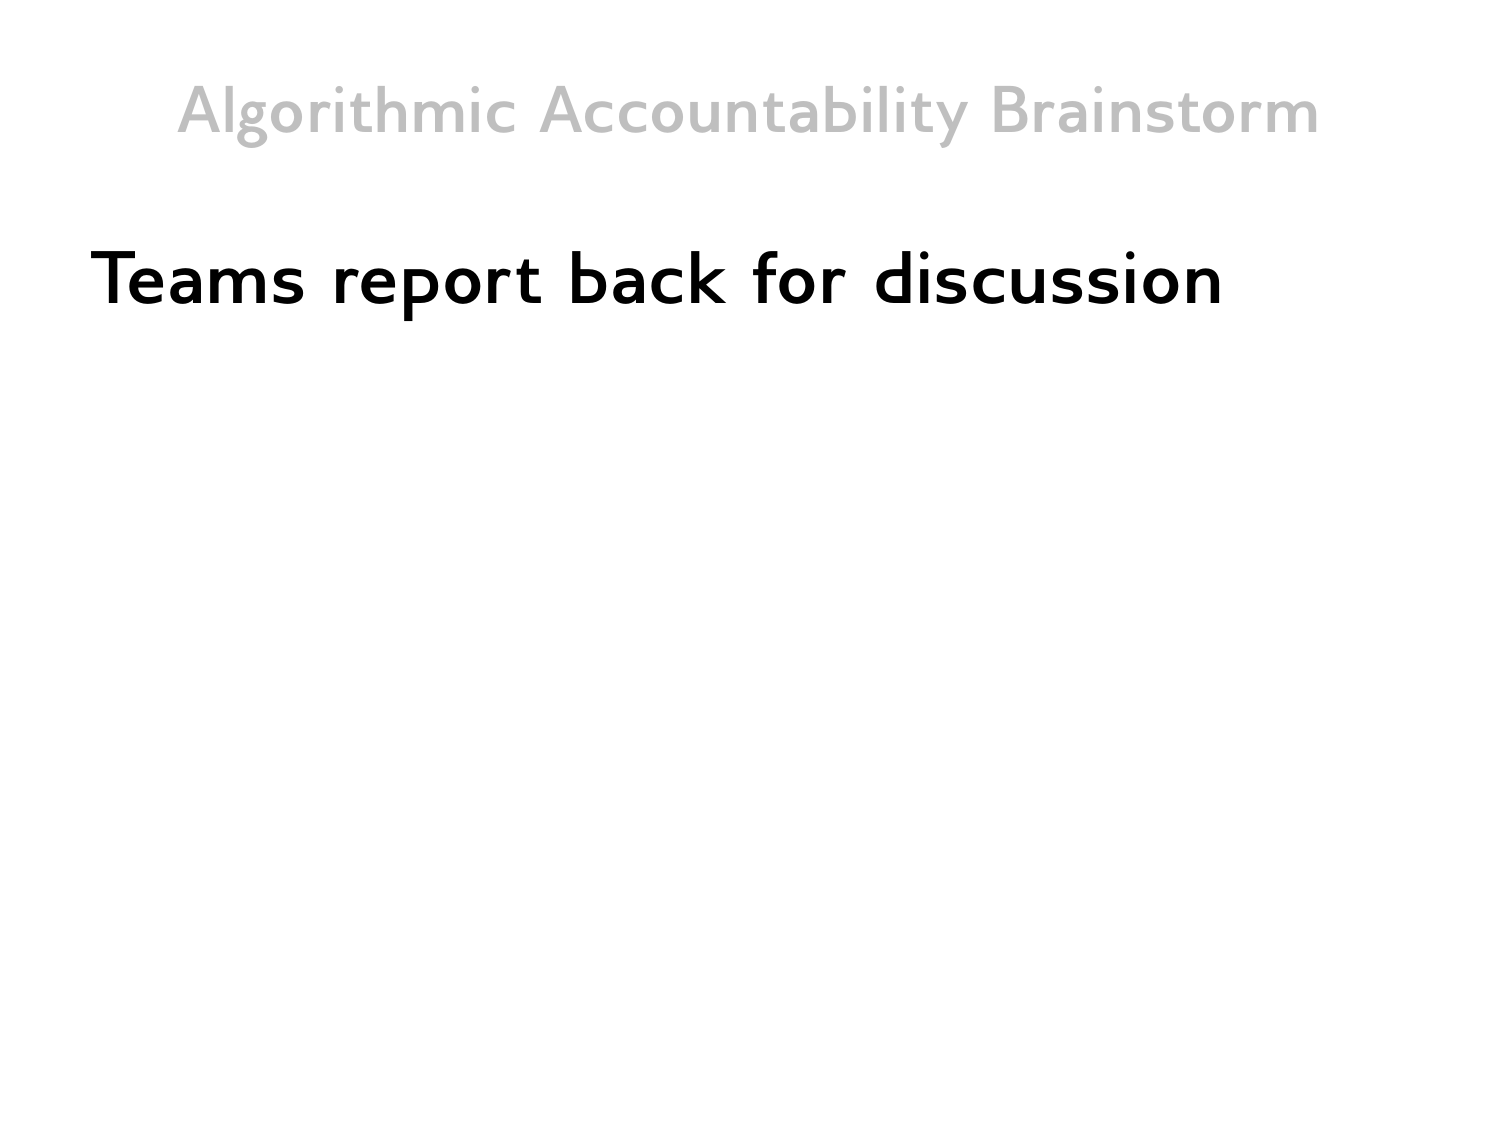

# Algorithmic Accountability Brainstorm
Teams report back for discussion